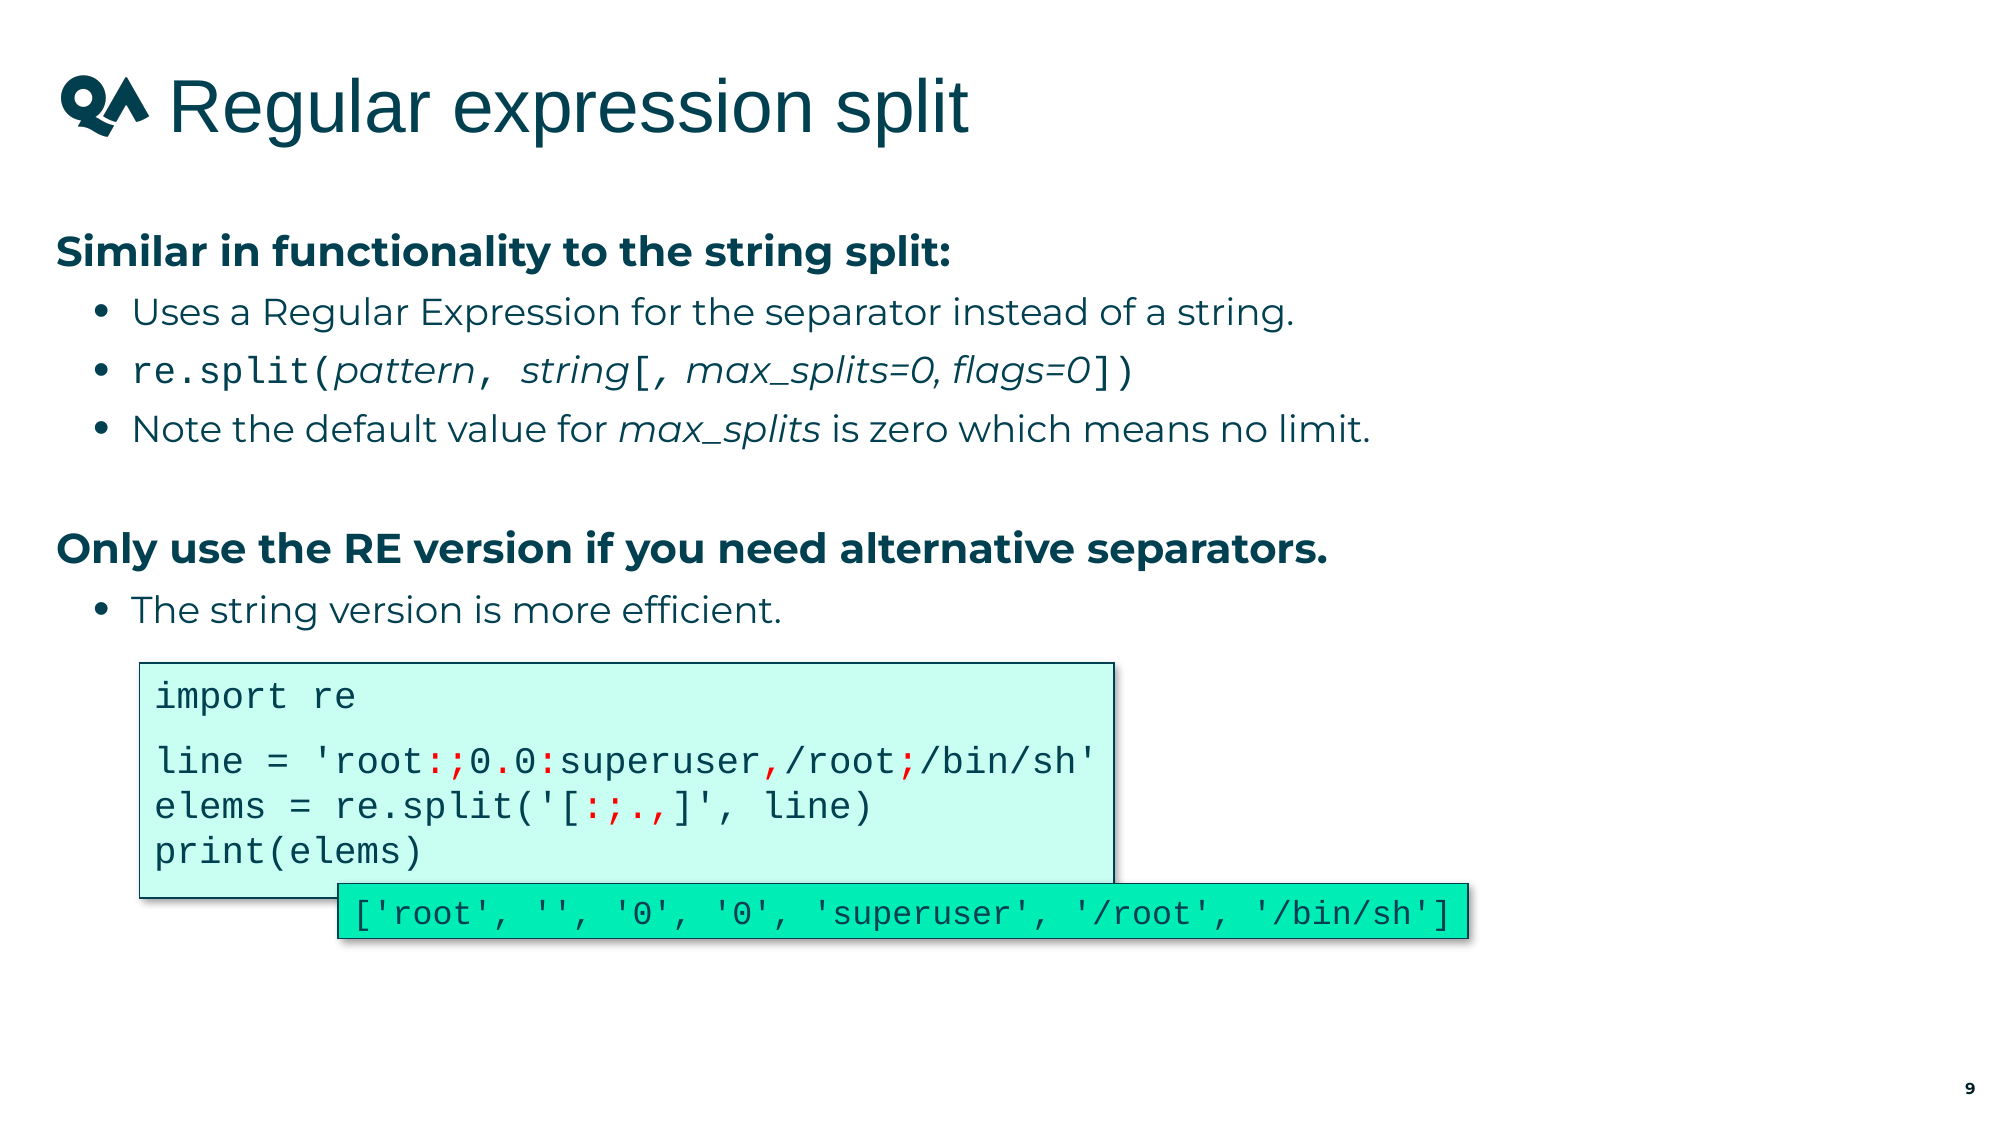

# Regular expression split
Similar in functionality to the string split:
Uses a Regular Expression for the separator instead of a string.
re.split(pattern, string[, max_splits=0, flags=0])
Note the default value for max_splits is zero which means no limit.

Only use the RE version if you need alternative separators.
The string version is more efficient.
import re

line = 'root:;0.0:superuser,/root;/bin/sh'
elems = re.split('[:;.,]', line)
print(elems)

['root', '', '0', '0', 'superuser', '/root', '/bin/sh']
9